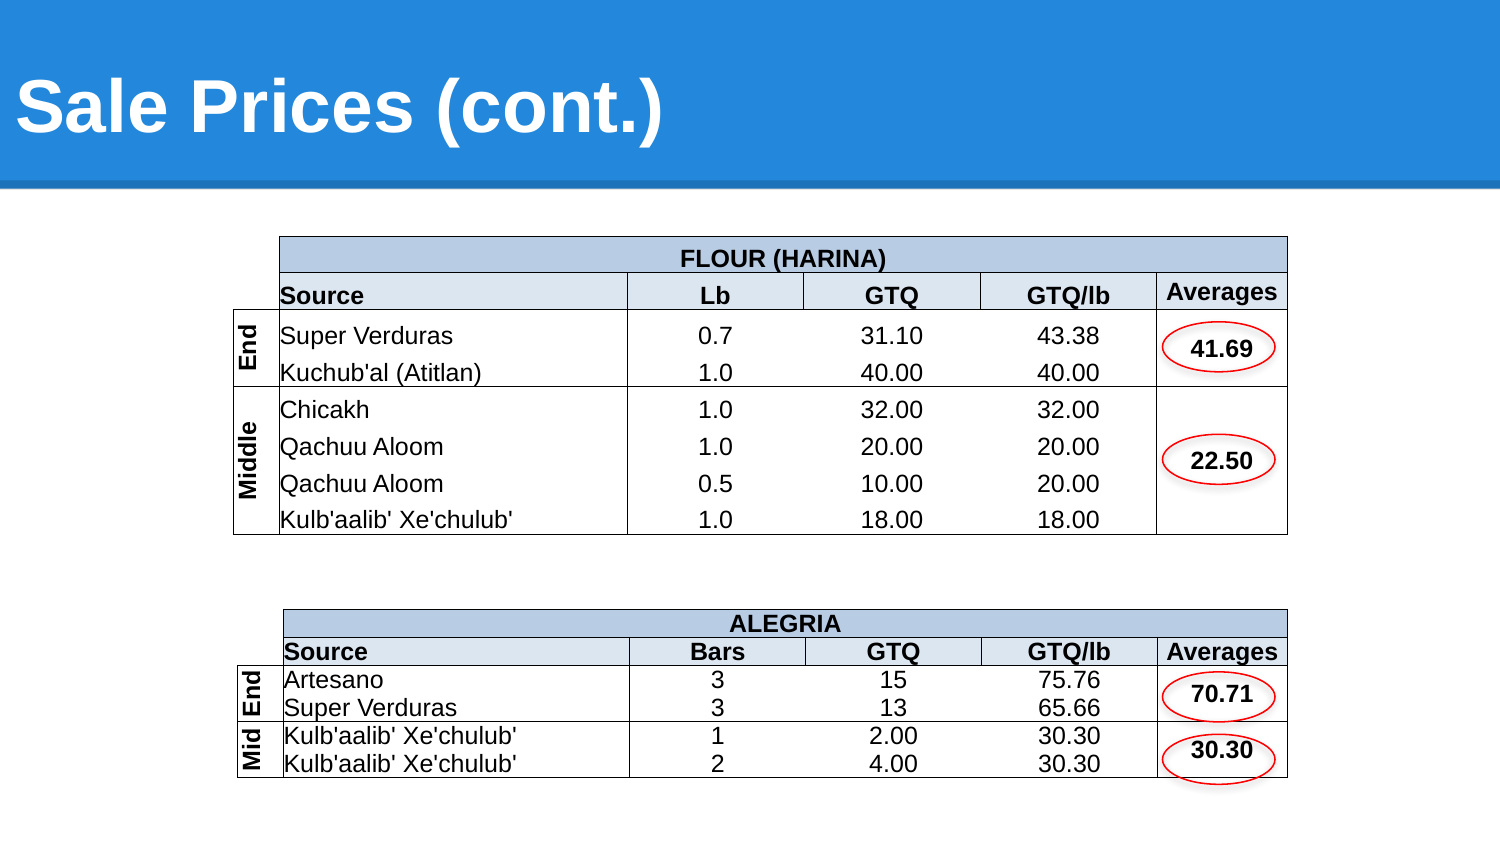

# Sale Prices (cont.)
|  | FLOUR (HARINA) |  |  |  |  |
| --- | --- | --- | --- | --- | --- |
|  | Source | Lb | GTQ | GTQ/lb | Averages |
| End | Super Verduras | 0.7 | 31.10 | 43.38 | 41.69 |
|  | Kuchub'al (Atitlan) | 1.0 | 40.00 | 40.00 |  |
| Middle | Chicakh | 1.0 | 32.00 | 32.00 | 22.50 |
|  | Qachuu Aloom | 1.0 | 20.00 | 20.00 |  |
|  | Qachuu Aloom | 0.5 | 10.00 | 20.00 |  |
|  | Kulb'aalib' Xe'chulub' | 1.0 | 18.00 | 18.00 |  |

|  | ALEGRIA |  |  |  |  |
| --- | --- | --- | --- | --- | --- |
|  | Source | Bars | GTQ | GTQ/lb | Averages |
| End | Artesano | 3 | 15 | 75.76 | 70.71 |
|  | Super Verduras | 3 | 13 | 65.66 |  |
| Mid | Kulb'aalib' Xe'chulub' | 1 | 2.00 | 30.30 | 30.30 |
|  | Kulb'aalib' Xe'chulub' | 2 | 4.00 | 30.30 |  |